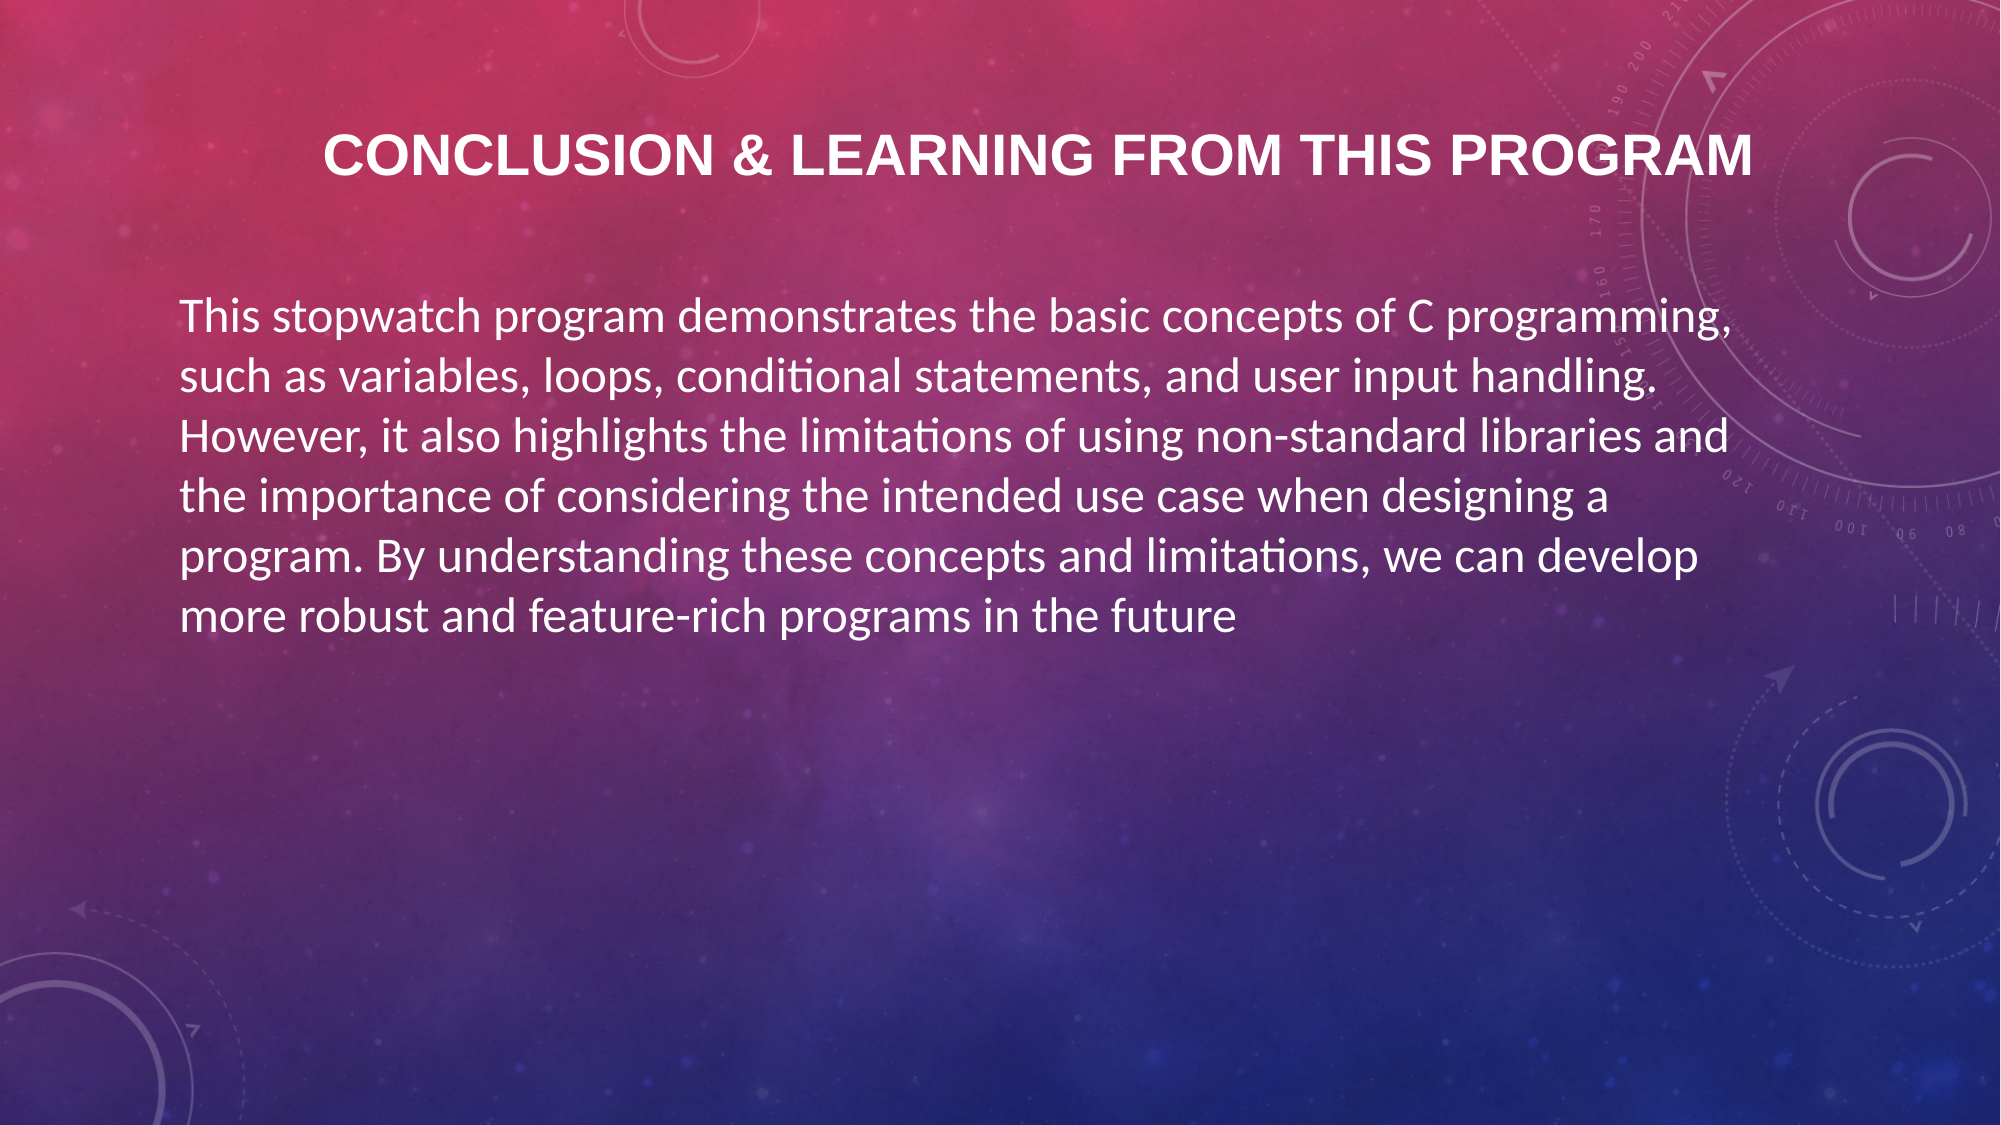

# Conclusion & Learning from this Program
This stopwatch program demonstrates the basic concepts of C programming, such as variables, loops, conditional statements, and user input handling. However, it also highlights the limitations of using non-standard libraries and the importance of considering the intended use case when designing a program. By understanding these concepts and limitations, we can develop more robust and feature-rich programs in the future